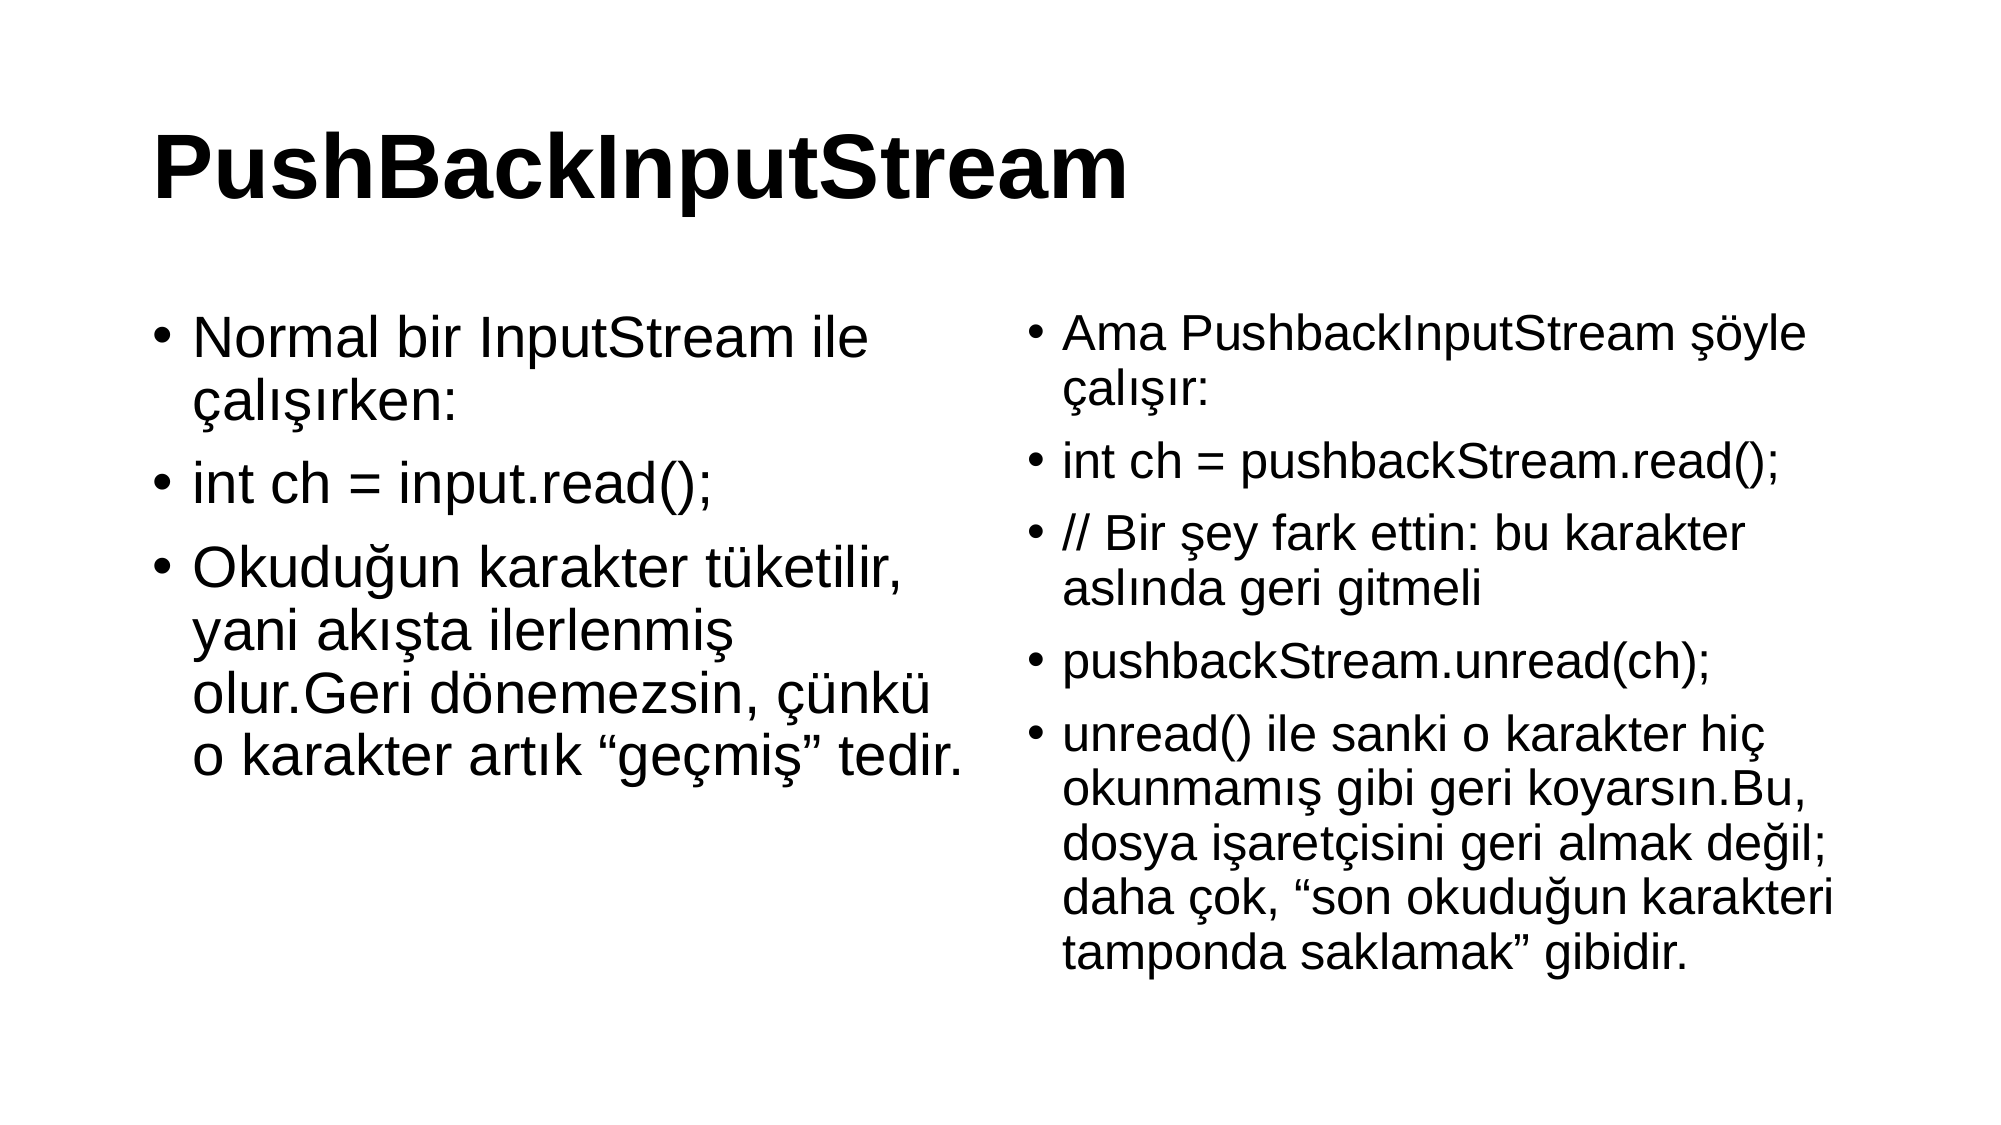

# PushBackInputStream
Normal bir InputStream ile çalışırken:
int ch = input.read();
Okuduğun karakter tüketilir, yani akışta ilerlenmiş olur.Geri dönemezsin, çünkü o karakter artık “geçmiş” tedir.

Ama PushbackInputStream şöyle çalışır:
int ch = pushbackStream.read();
// Bir şey fark ettin: bu karakter aslında geri gitmeli
pushbackStream.unread(ch);
unread() ile sanki o karakter hiç okunmamış gibi geri koyarsın.Bu, dosya işaretçisini geri almak değil; daha çok, “son okuduğun karakteri tamponda saklamak” gibidir.